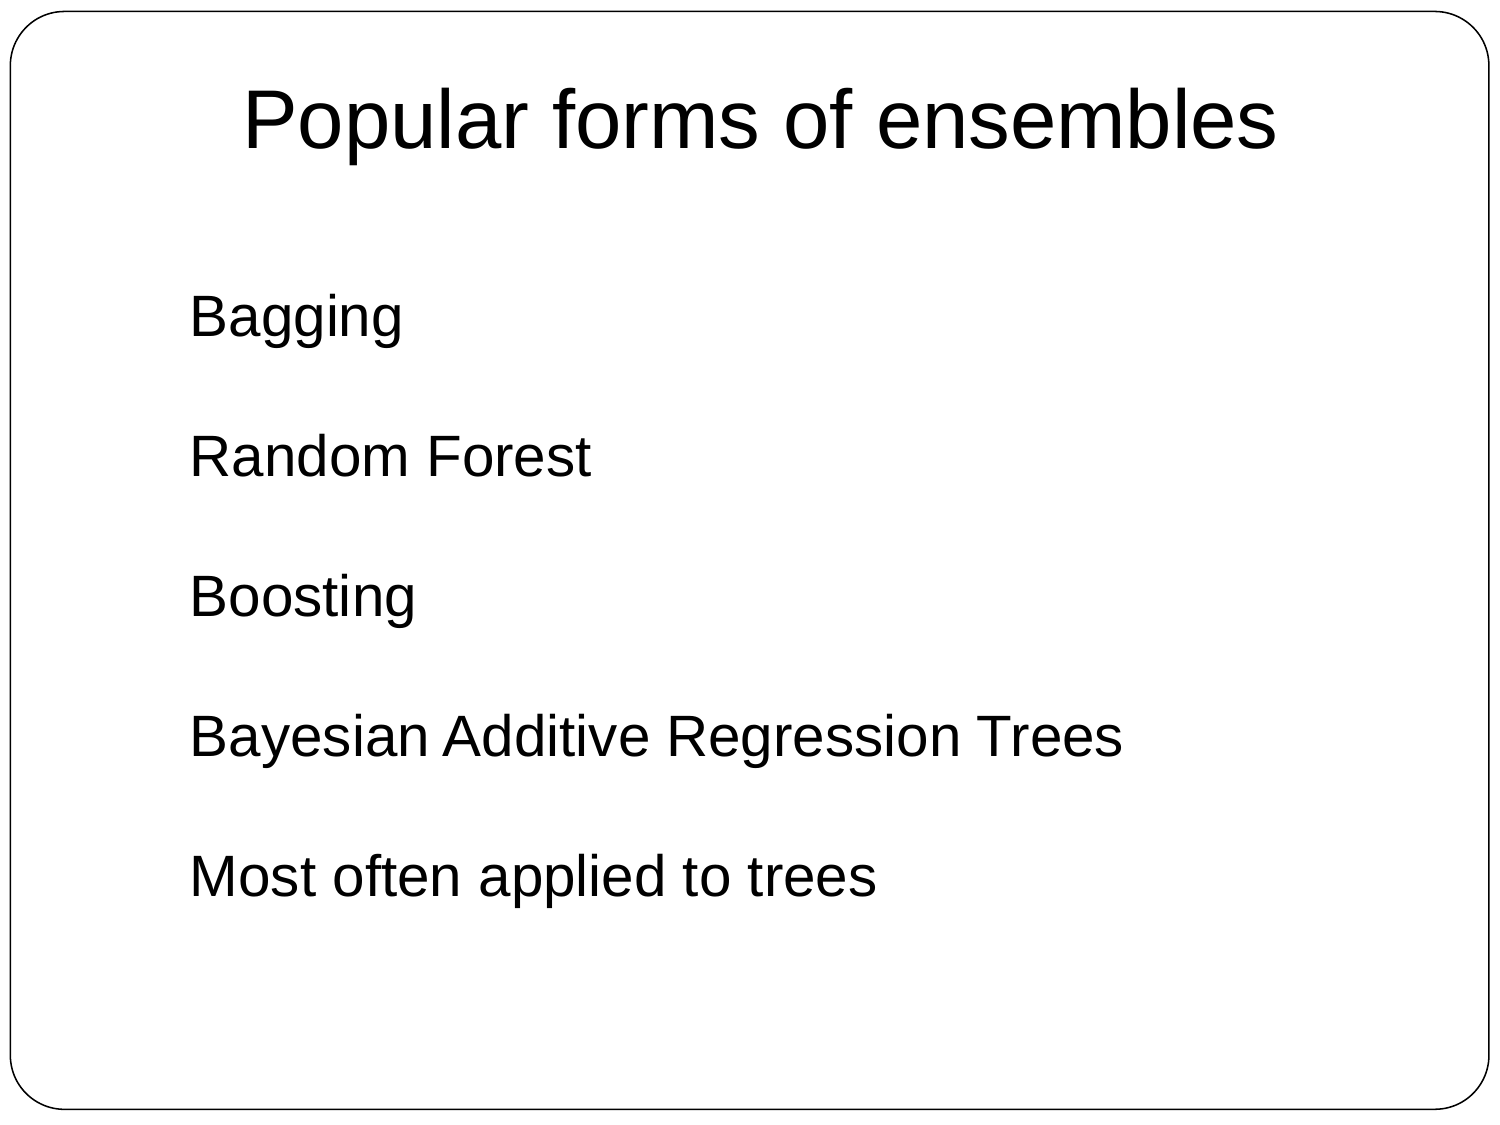

# Popular forms of ensembles

Bagging

Random Forest

Boosting

Bayesian Additive Regression Trees

Most often applied to trees